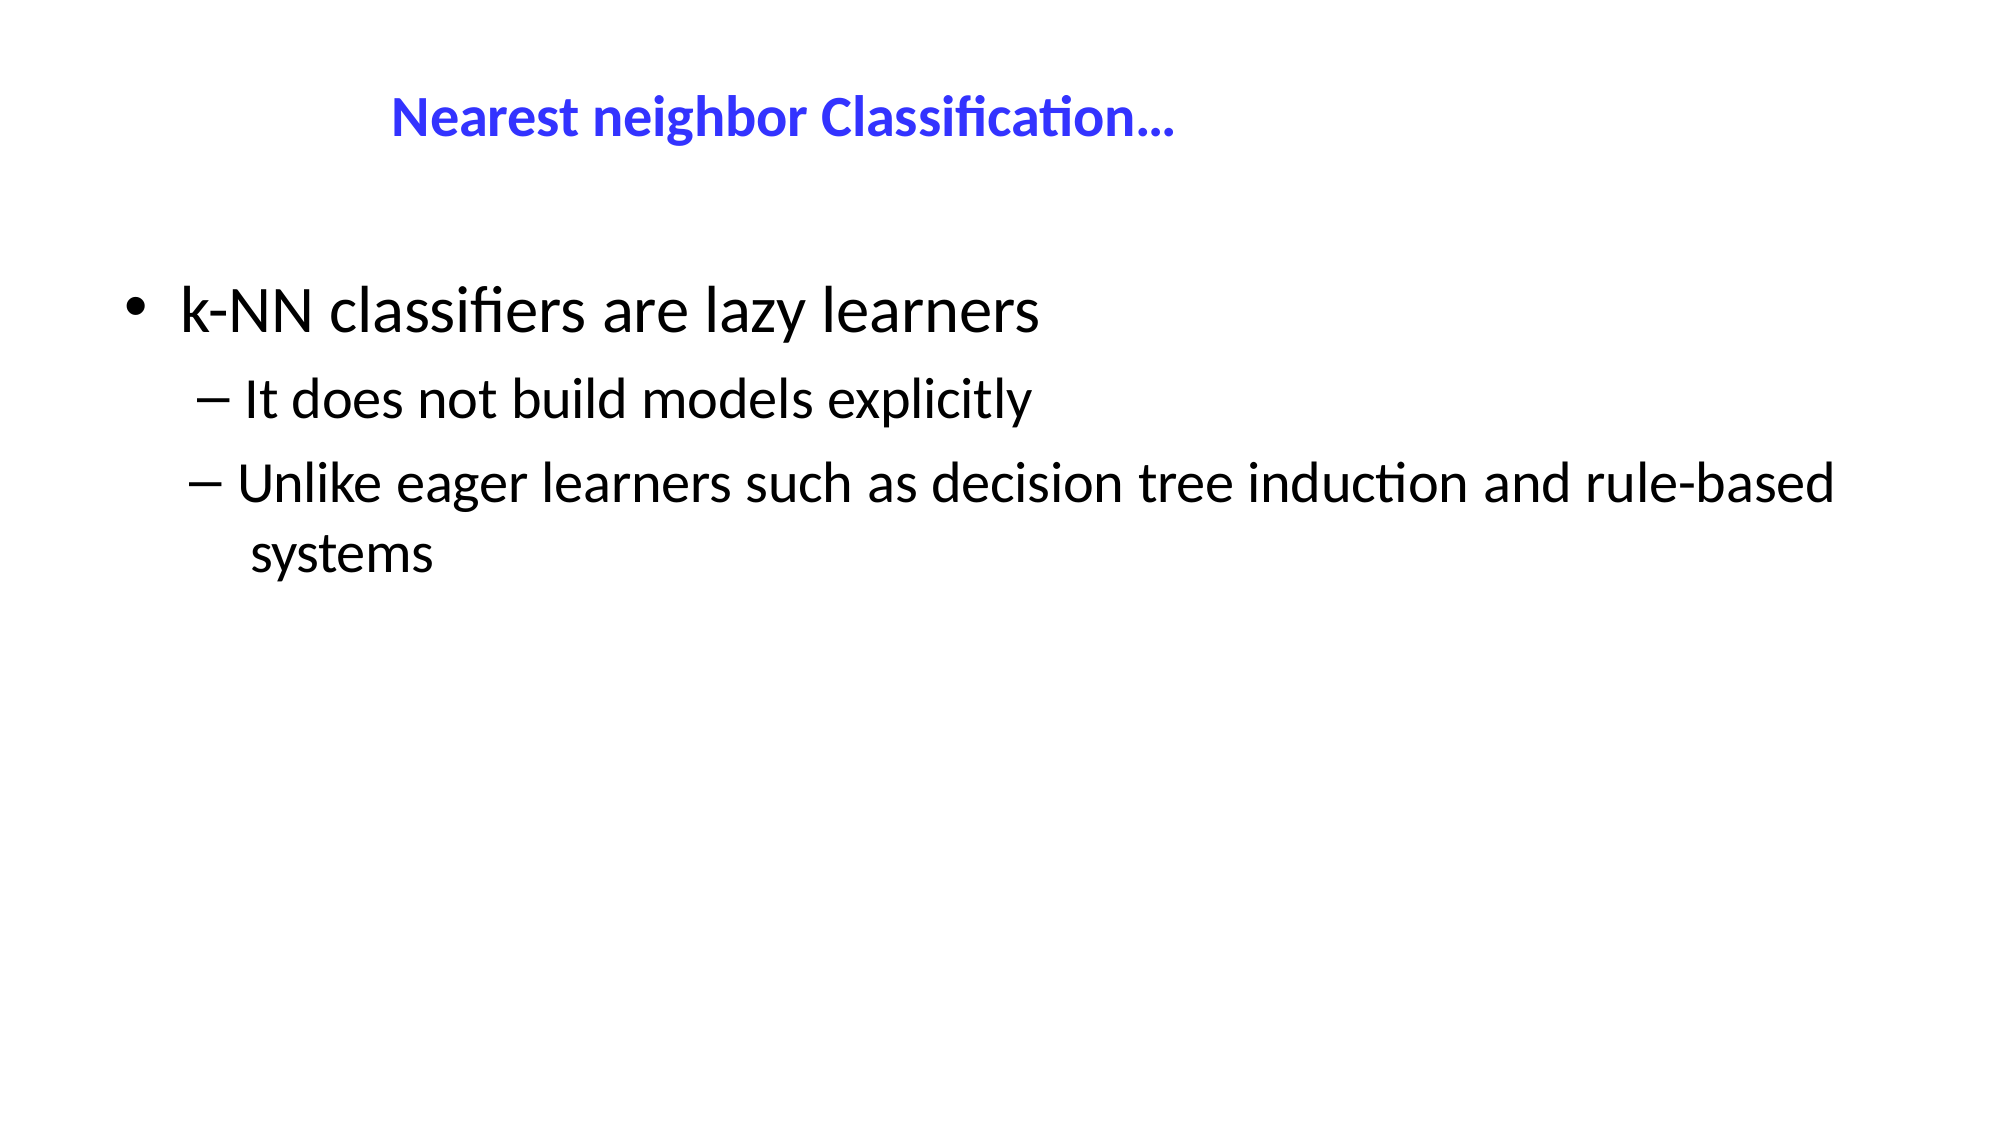

# Nearest neighbor Classification…
k-NN classifiers are lazy learners
It does not build models explicitly
Unlike eager learners such as decision tree induction and rule-based  systems